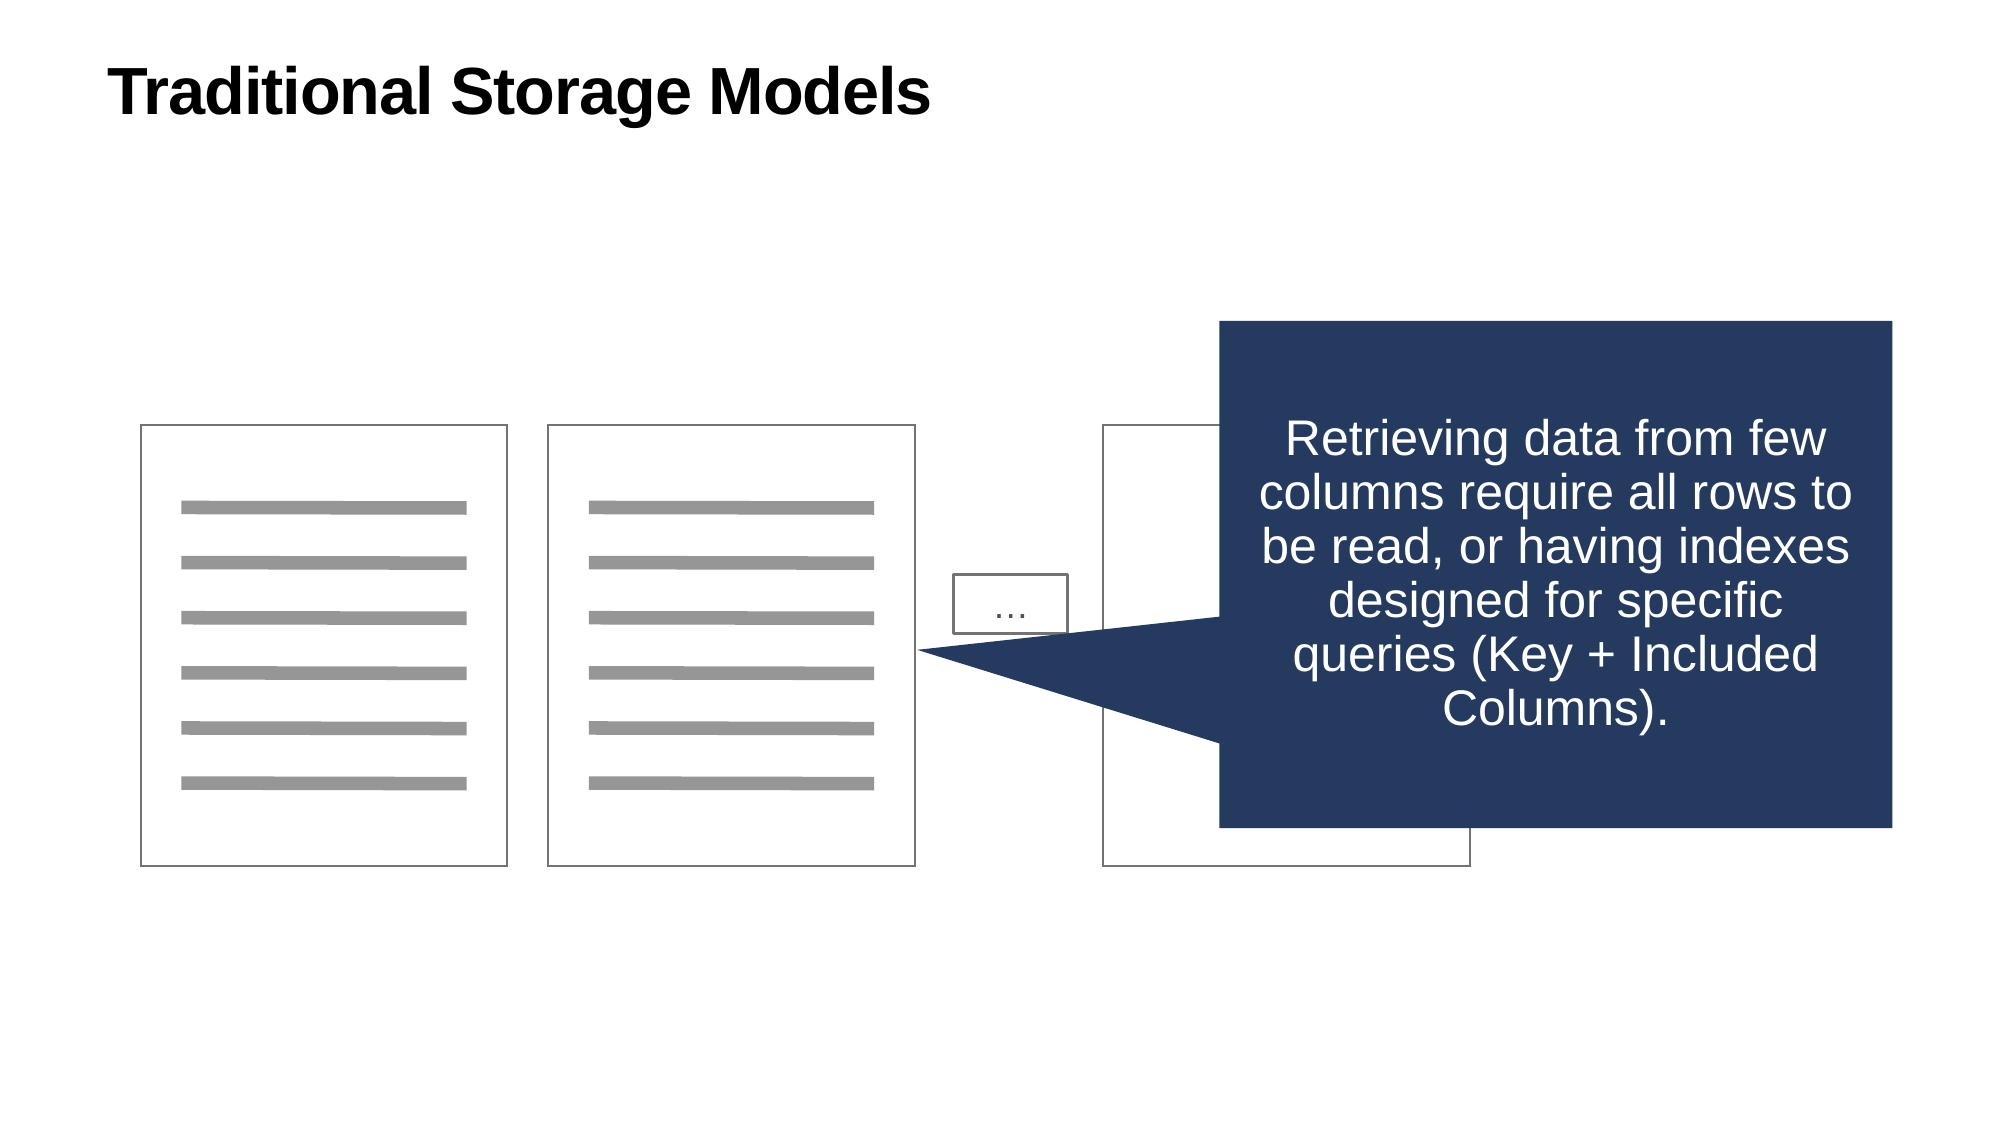

# Traditional Storage Models
Retrieving data from few columns require all rows to be read, or having indexes designed for specific queries (Key + Included Columns).

…